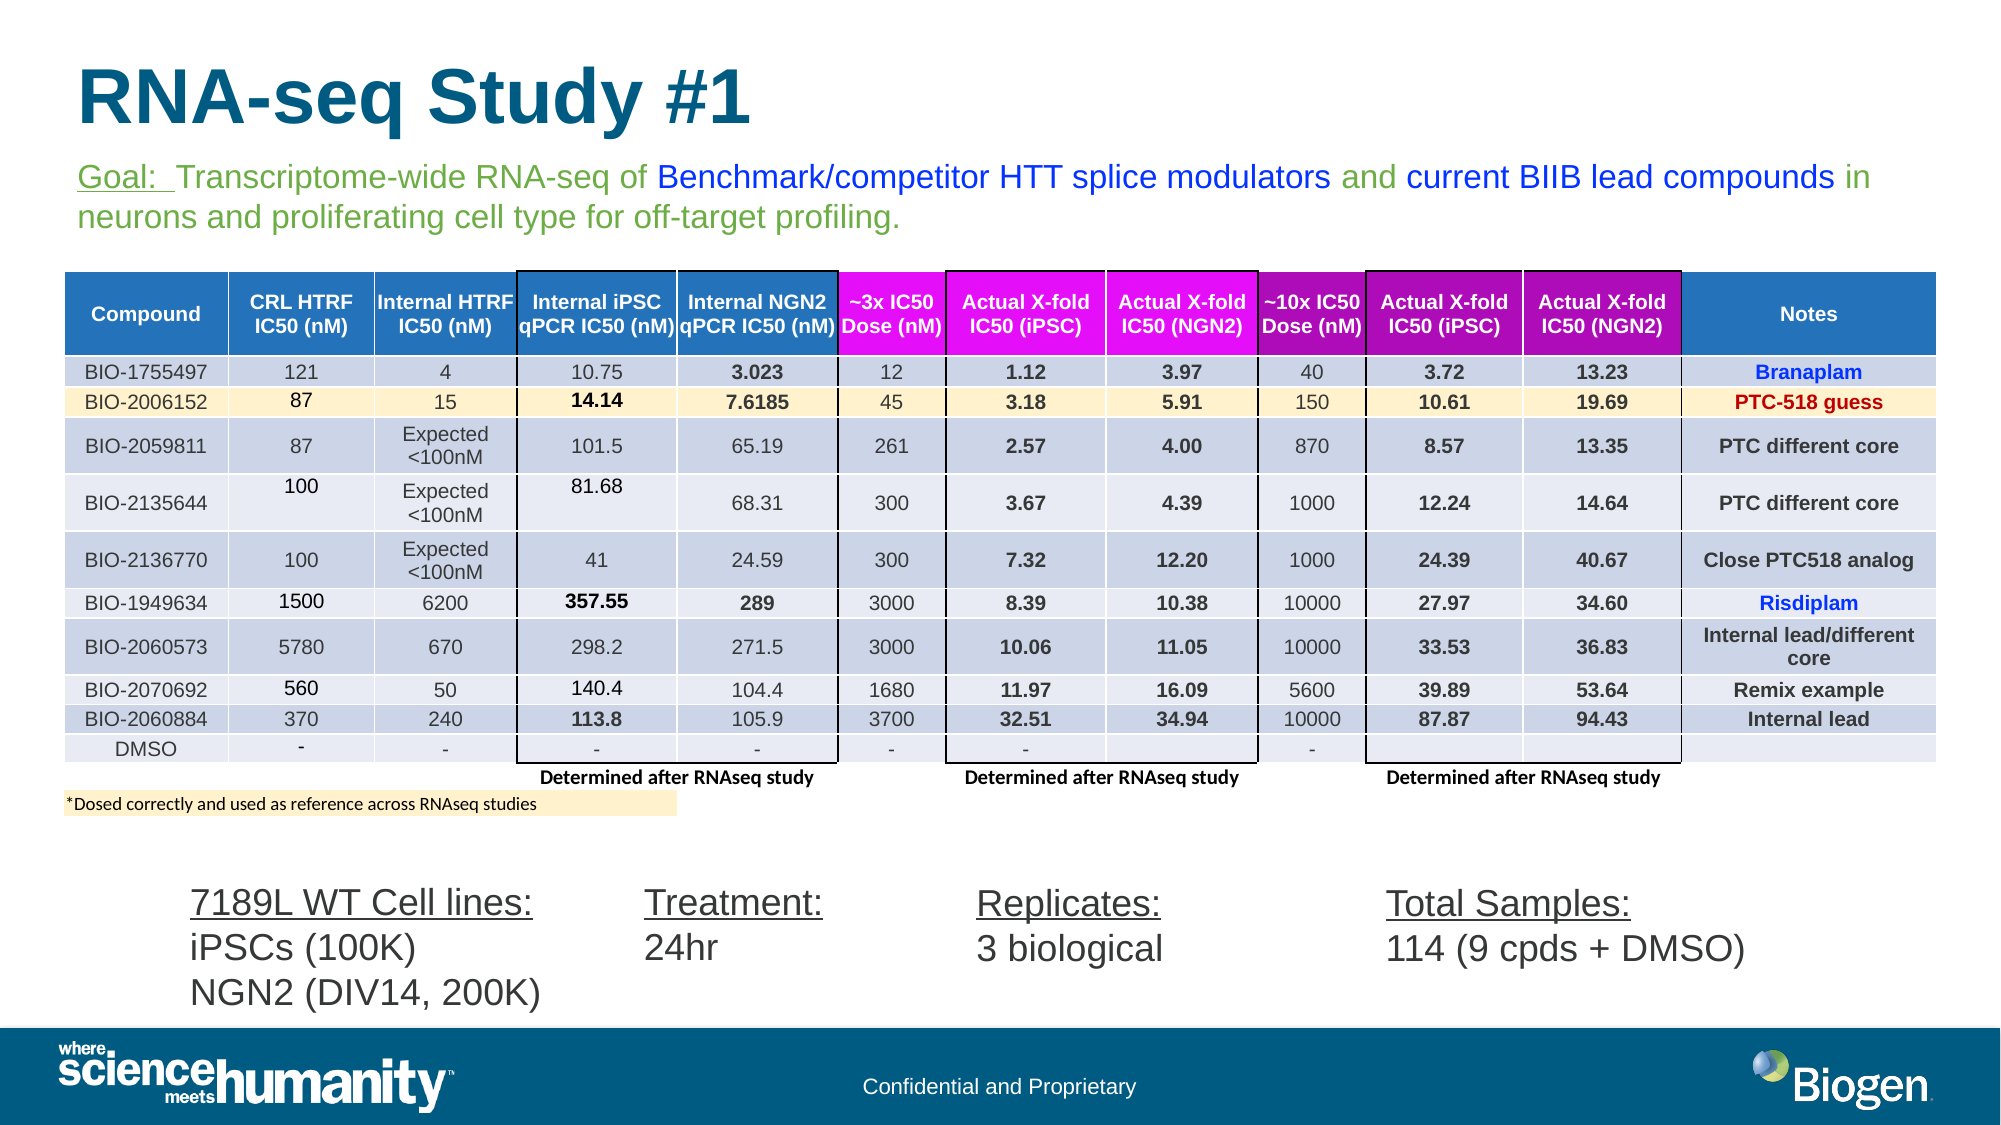

# RNA-seq Study #1
Goal:  Transcriptome-wide RNA-seq of Benchmark/competitor HTT splice modulators and current BIIB lead compounds in neurons and proliferating cell type for off-target profiling.
| Compound | CRL HTRF IC50 (nM) | Internal HTRF IC50 (nM) | Internal iPSC qPCR IC50 (nM) | Internal NGN2 qPCR IC50 (nM) | ~3x IC50 Dose (nM) | Actual X-fold IC50 (iPSC) | Actual X-fold IC50 (NGN2) | ~10x IC50 Dose (nM) | Actual X-fold IC50 (iPSC) | Actual X-fold IC50 (NGN2) | Notes |
| --- | --- | --- | --- | --- | --- | --- | --- | --- | --- | --- | --- |
| BIO-1755497 | 121 | 4 | 10.75 | 3.023 | 12 | 1.12 | 3.97 | 40 | 3.72 | 13.23 | Branaplam |
| BIO-2006152 | 87 | 15 | 14.14 | 7.6185 | 45 | 3.18 | 5.91 | 150 | 10.61 | 19.69 | PTC-518 guess |
| BIO-2059811 | 87 | Expected <100nM | 101.5 | 65.19 | 261 | 2.57 | 4.00 | 870 | 8.57 | 13.35 | PTC different core |
| BIO-2135644 | 100 | Expected <100nM | 81.68 | 68.31 | 300 | 3.67 | 4.39 | 1000 | 12.24 | 14.64 | PTC different core |
| BIO-2136770 | 100 | Expected <100nM | 41 | 24.59 | 300 | 7.32 | 12.20 | 1000 | 24.39 | 40.67 | Close PTC518 analog |
| BIO-1949634 | 1500 | 6200 | 357.55 | 289 | 3000 | 8.39 | 10.38 | 10000 | 27.97 | 34.60 | Risdiplam |
| BIO-2060573 | 5780 | 670 | 298.2 | 271.5 | 3000 | 10.06 | 11.05 | 10000 | 33.53 | 36.83 | Internal lead/different core |
| BIO-2070692 | 560 | 50 | 140.4 | 104.4 | 1680 | 11.97 | 16.09 | 5600 | 39.89 | 53.64 | Remix example |
| BIO-2060884 | 370 | 240 | 113.8 | 105.9 | 3700 | 32.51 | 34.94 | 10000 | 87.87 | 94.43 | Internal lead |
| DMSO | - | - | - | - | - | - |  | - |  |  |  |
|  |  |  | Determined after RNAseq study |  |  | Determined after RNAseq study |  |  | Determined after RNAseq study |  |  |
| \*Dosed correctly and used as reference across RNAseq studies |  |  |  |  |  |  |  |  |  |  |  |
7189L WT Cell lines:
iPSCs (100K)
NGN2 (DIV14, 200K)
Treatment:
24hr
Replicates:
3 biological
Total Samples:
114 (9 cpds + DMSO)